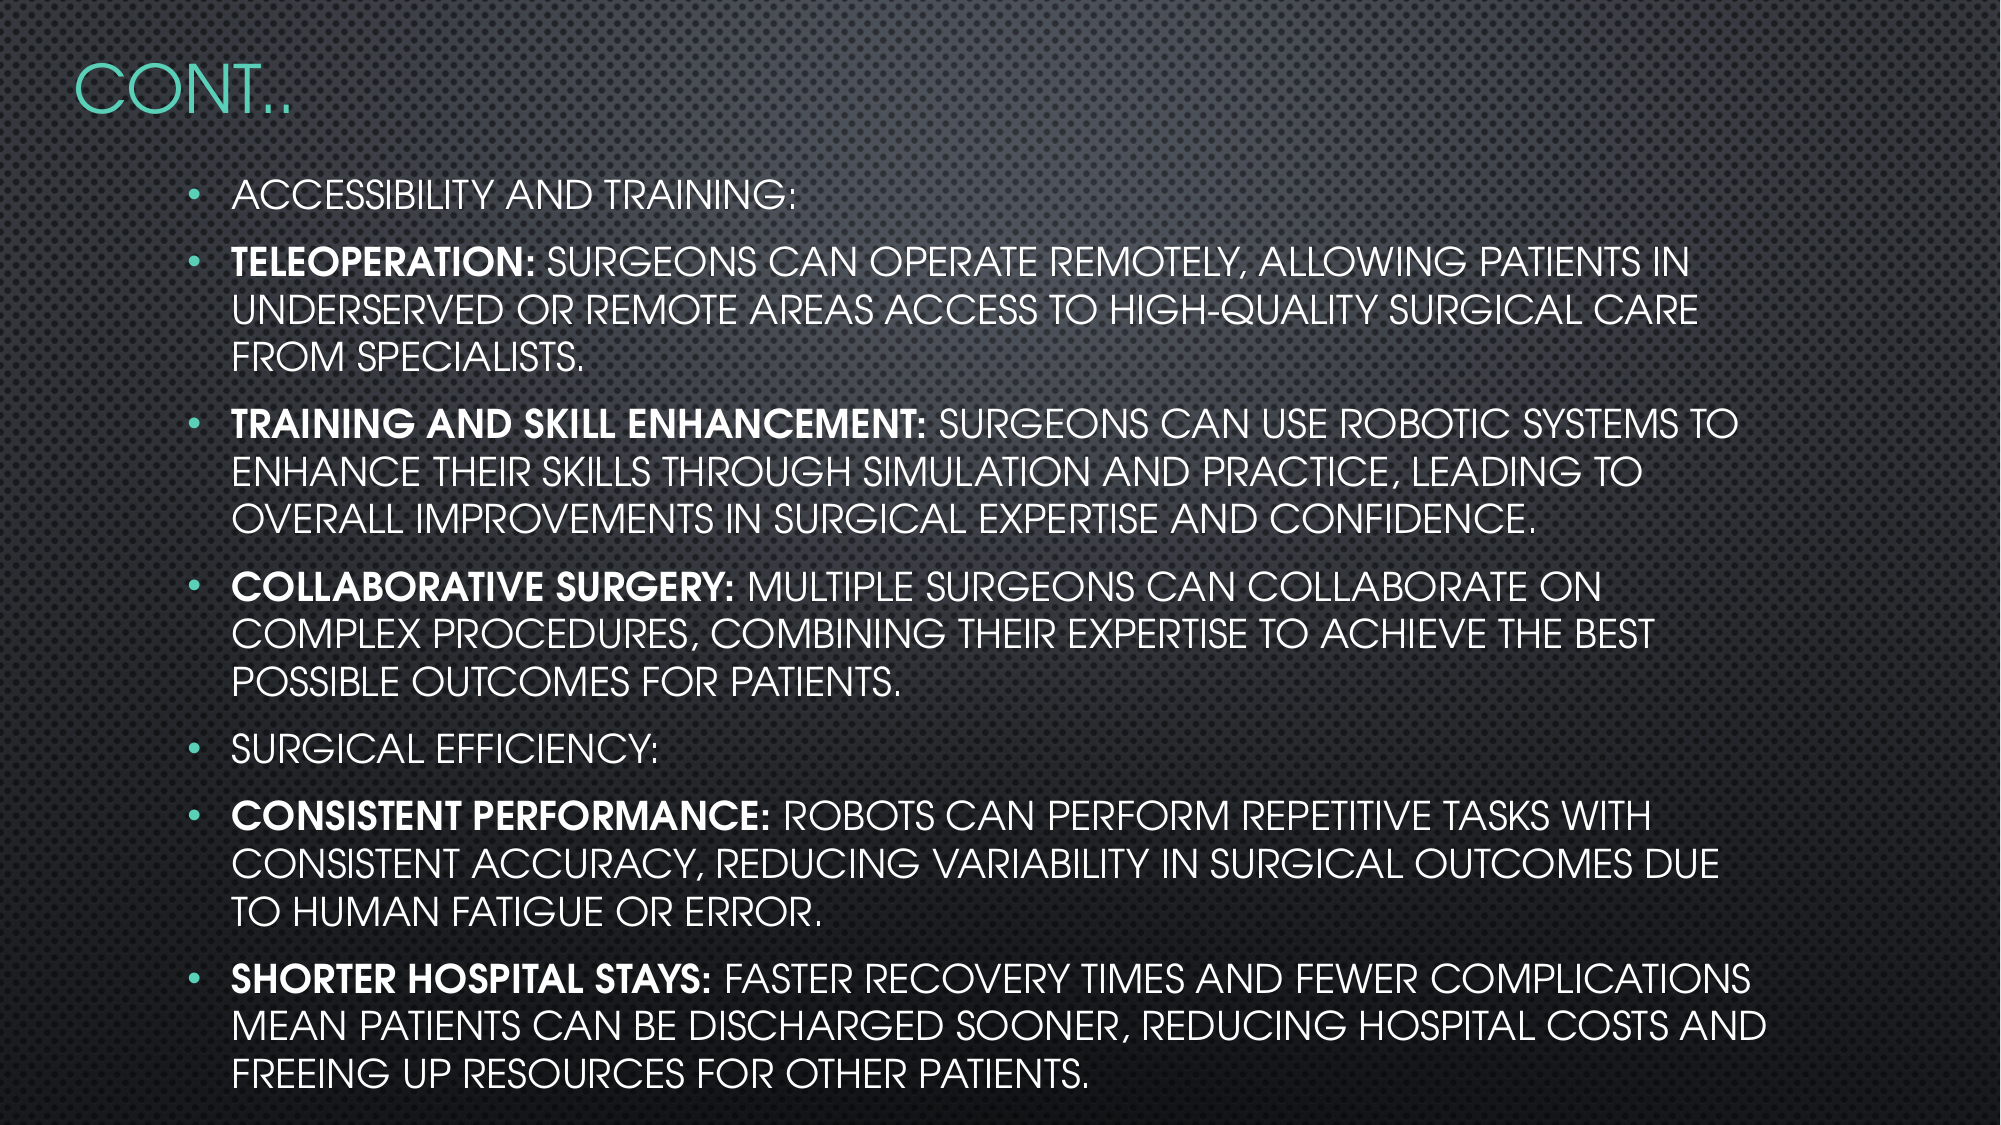

# Cont..
Accessibility and Training:
Teleoperation: Surgeons can operate remotely, allowing patients in underserved or remote areas access to high-quality surgical care from specialists.
Training and Skill Enhancement: Surgeons can use robotic systems to enhance their skills through simulation and practice, leading to overall improvements in surgical expertise and confidence.
Collaborative Surgery: Multiple surgeons can collaborate on complex procedures, combining their expertise to achieve the best possible outcomes for patients.
Surgical Efficiency:
Consistent Performance: Robots can perform repetitive tasks with consistent accuracy, reducing variability in surgical outcomes due to human fatigue or error.
Shorter Hospital Stays: Faster recovery times and fewer complications mean patients can be discharged sooner, reducing hospital costs and freeing up resources for other patients.